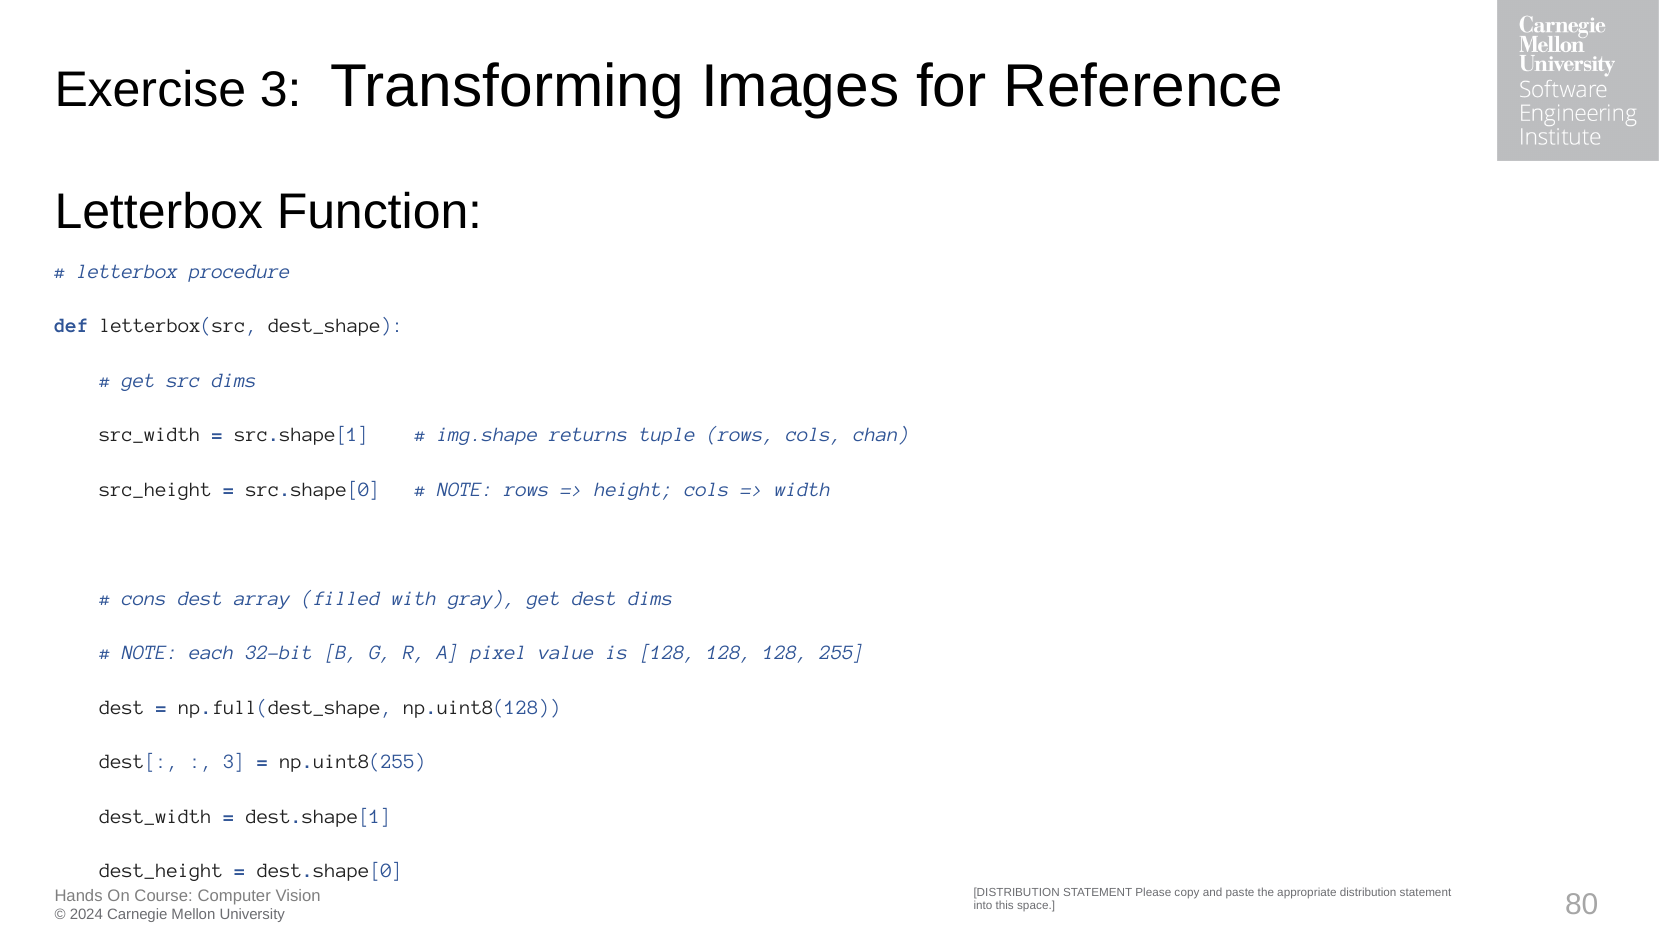

# Exercise 3:  Transforming Images for Reference Letterbox Function:
# letterbox procedure
def letterbox(src, dest_shape):
    # get src dims
    src_width = src.shape[1]    # img.shape returns tuple (rows, cols, chan)
    src_height = src.shape[0]   # NOTE: rows => height; cols => width

    # cons dest array (filled with gray), get dest dims
    # NOTE: each 32-bit [B, G, R, A] pixel value is [128, 128, 128, 255]
    dest = np.full(dest_shape, np.uint8(128))
    dest[:, :, 3] = np.uint8(255)
    dest_width = dest.shape[1]
    dest_height = dest.shape[0]